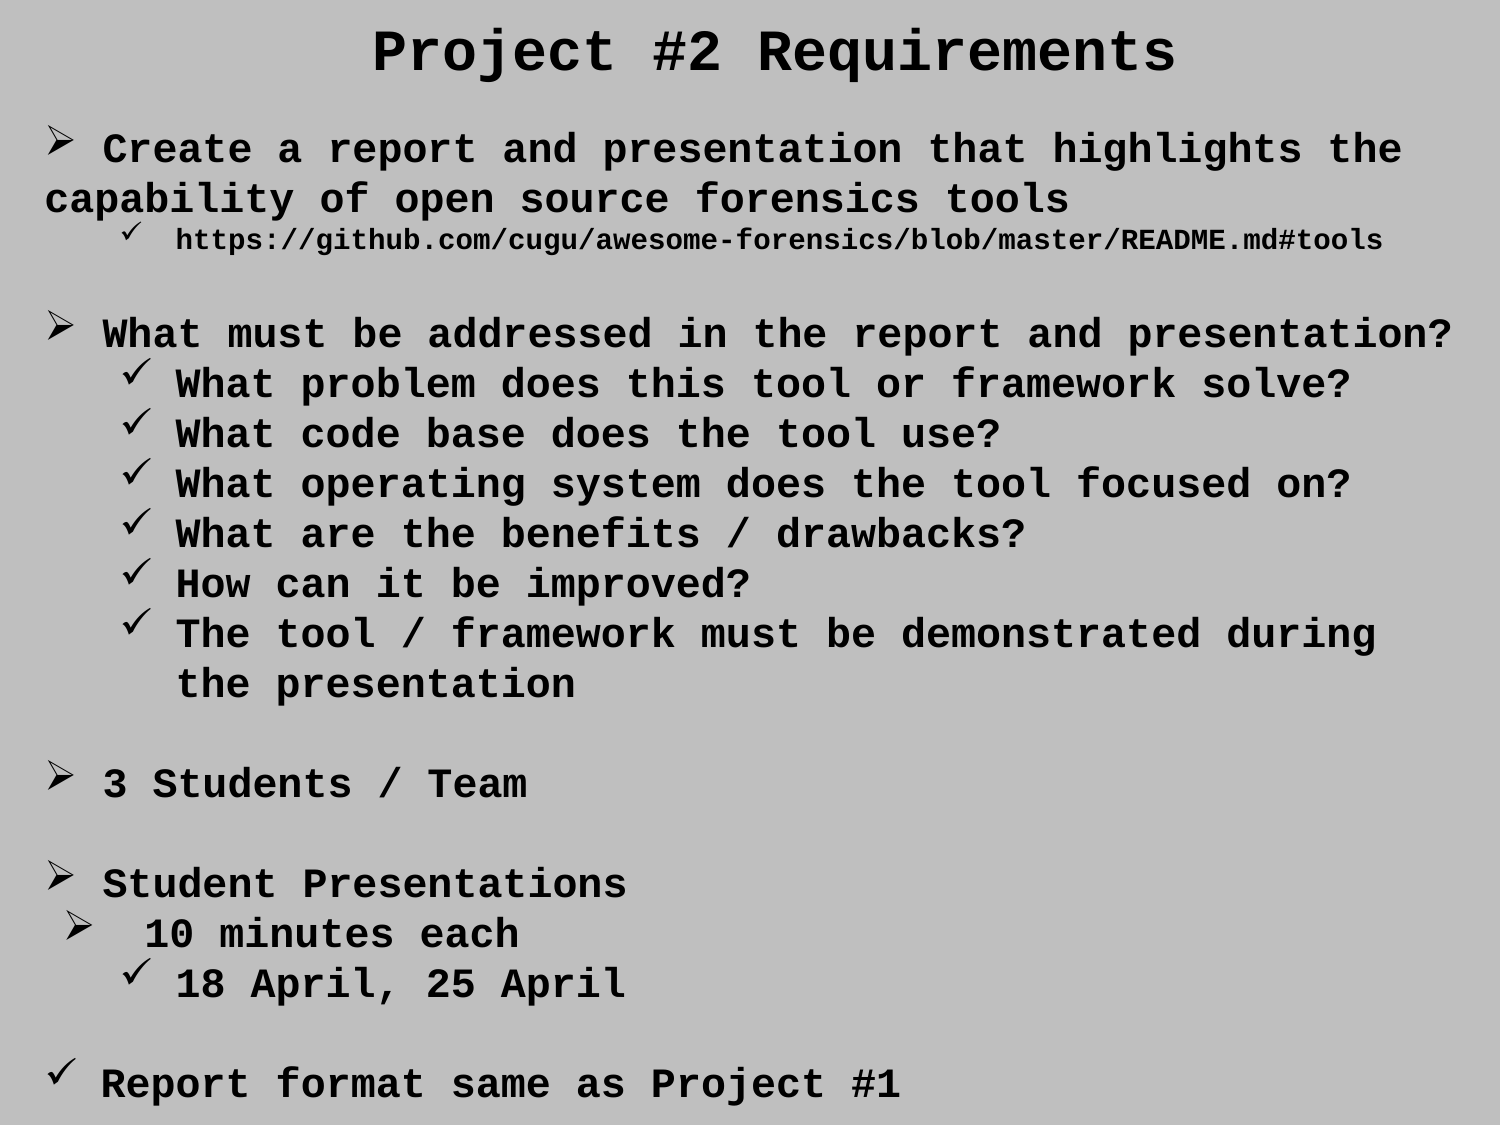

Project #2 Requirements
 Create a report and presentation that highlights the capability of open source forensics tools
https://github.com/cugu/awesome-forensics/blob/master/README.md#tools

 What must be addressed in the report and presentation?
What problem does this tool or framework solve?
What code base does the tool use?
What operating system does the tool focused on?
What are the benefits / drawbacks?
How can it be improved?
The tool / framework must be demonstrated during the presentation

 3 Students / Team

 Student Presentations
 10 minutes each
18 April, 25 April

Report format same as Project #1